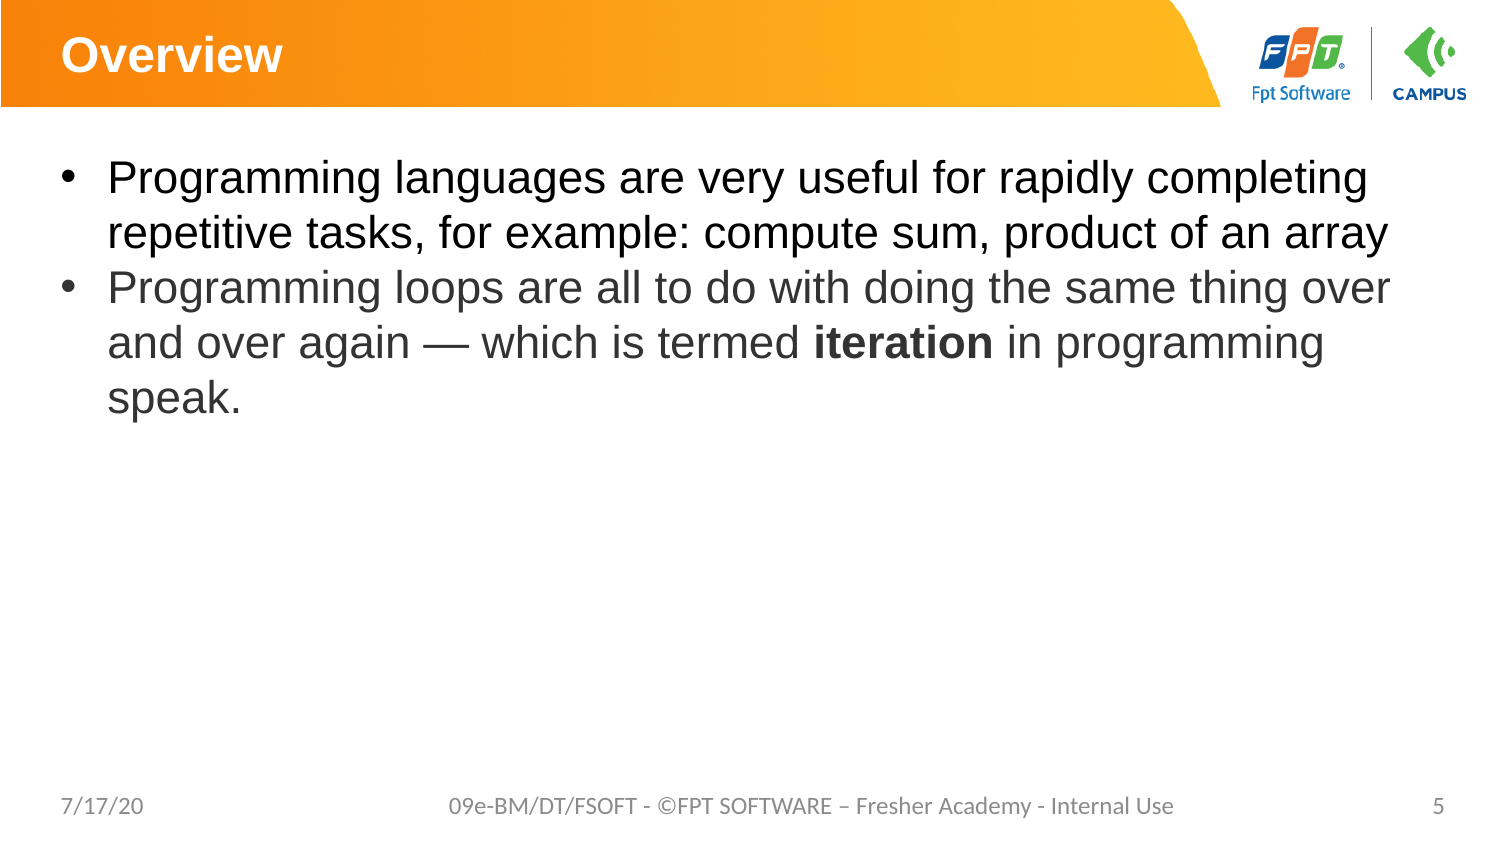

# Overview
Programming languages are very useful for rapidly completing repetitive tasks, for example: compute sum, product of an array
Programming loops are all to do with doing the same thing over and over again — which is termed iteration in programming speak.
7/17/20
09e-BM/DT/FSOFT - ©FPT SOFTWARE – Fresher Academy - Internal Use
5